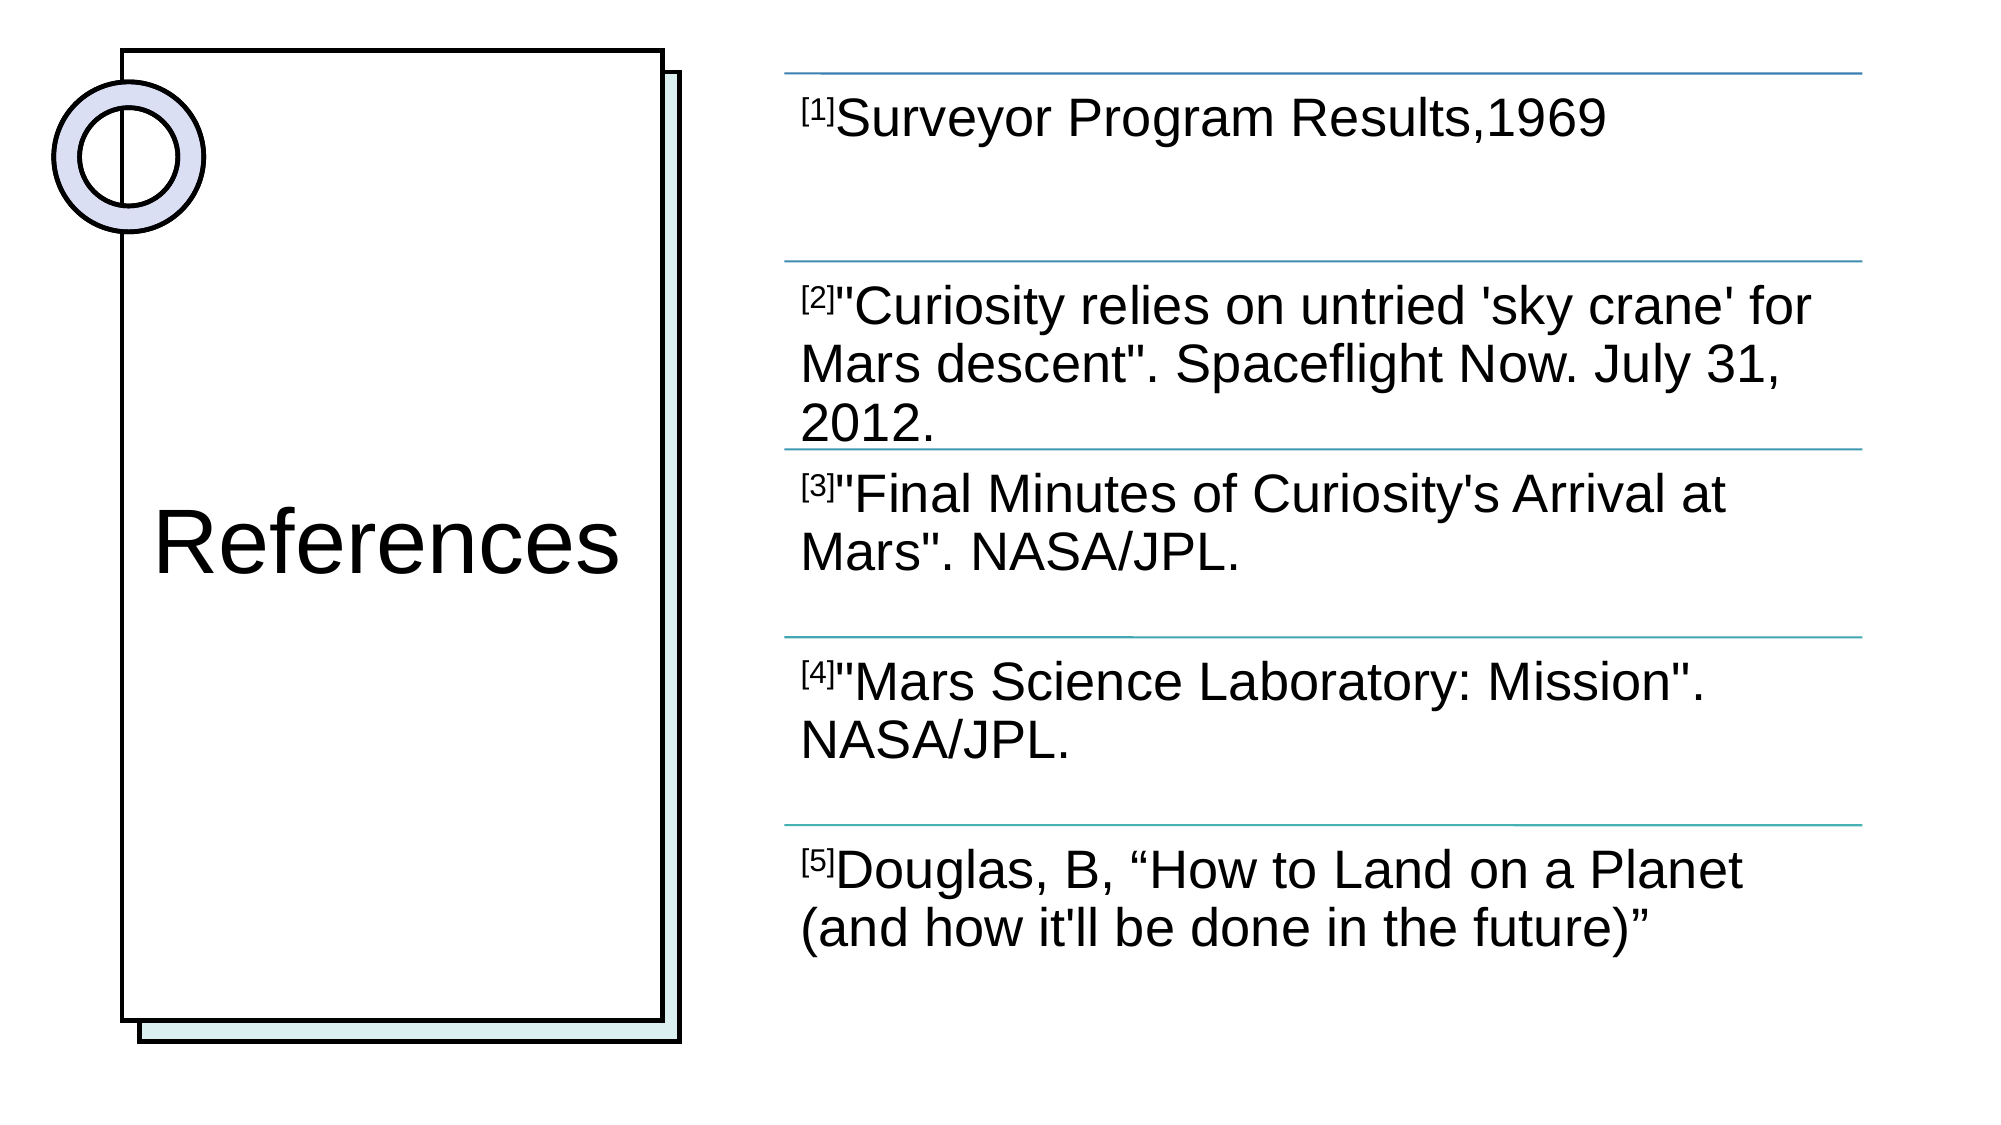

[1]Surveyor Program Results,1969
[2]"Curiosity relies on untried 'sky crane' for Mars descent". Spaceflight Now. July 31, 2012.
[3]"Final Minutes of Curiosity's Arrival at Mars". NASA/JPL.
[4]"Mars Science Laboratory: Mission". NASA/JPL.
[5]Douglas, B, “How to Land on a Planet (and how it'll be done in the future)”

# References